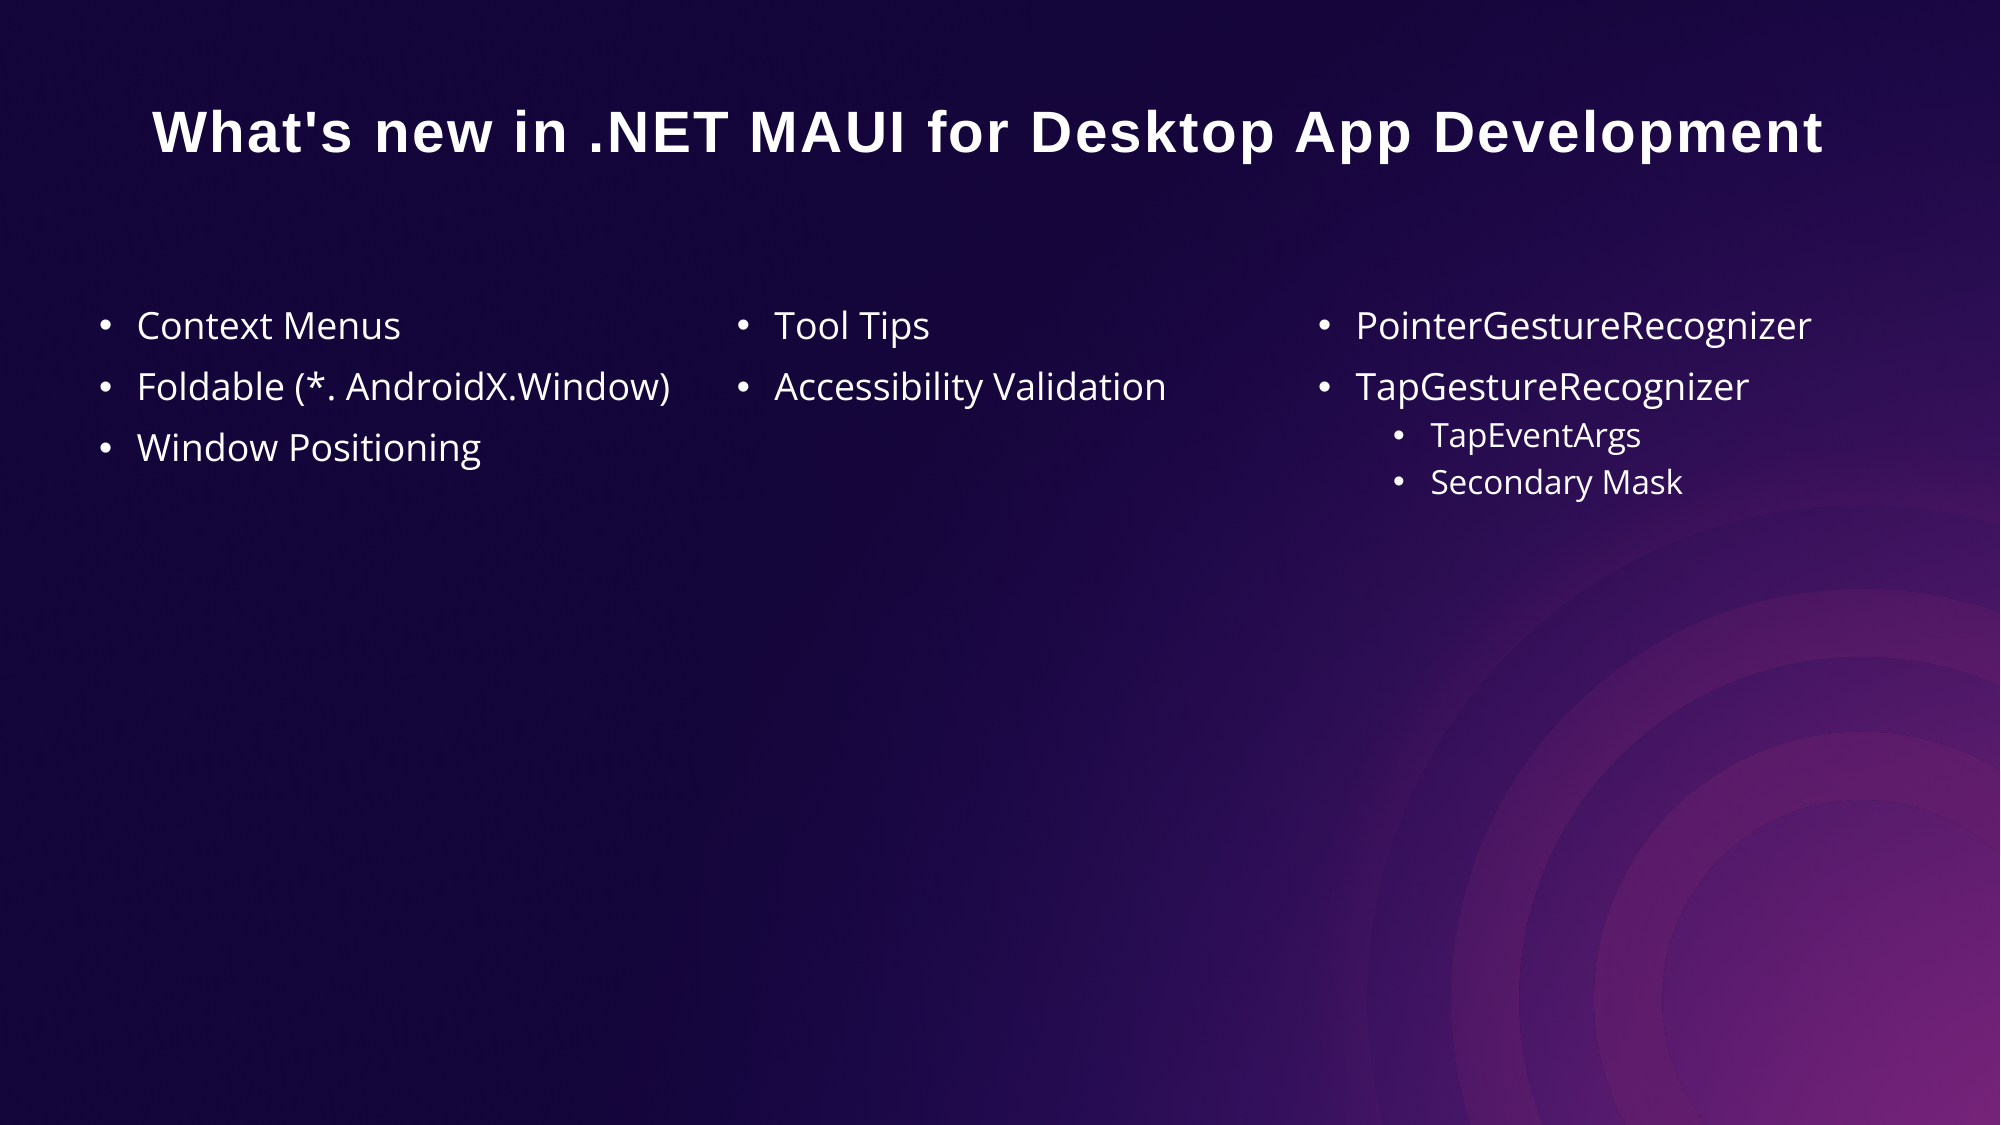

# What's new in .NET MAUI for Desktop App Development
Context Menus
Foldable (*. AndroidX.Window)
Window Positioning
Tool Tips
Accessibility Validation
PointerGestureRecognizer
TapGestureRecognizer
TapEventArgs
Secondary Mask